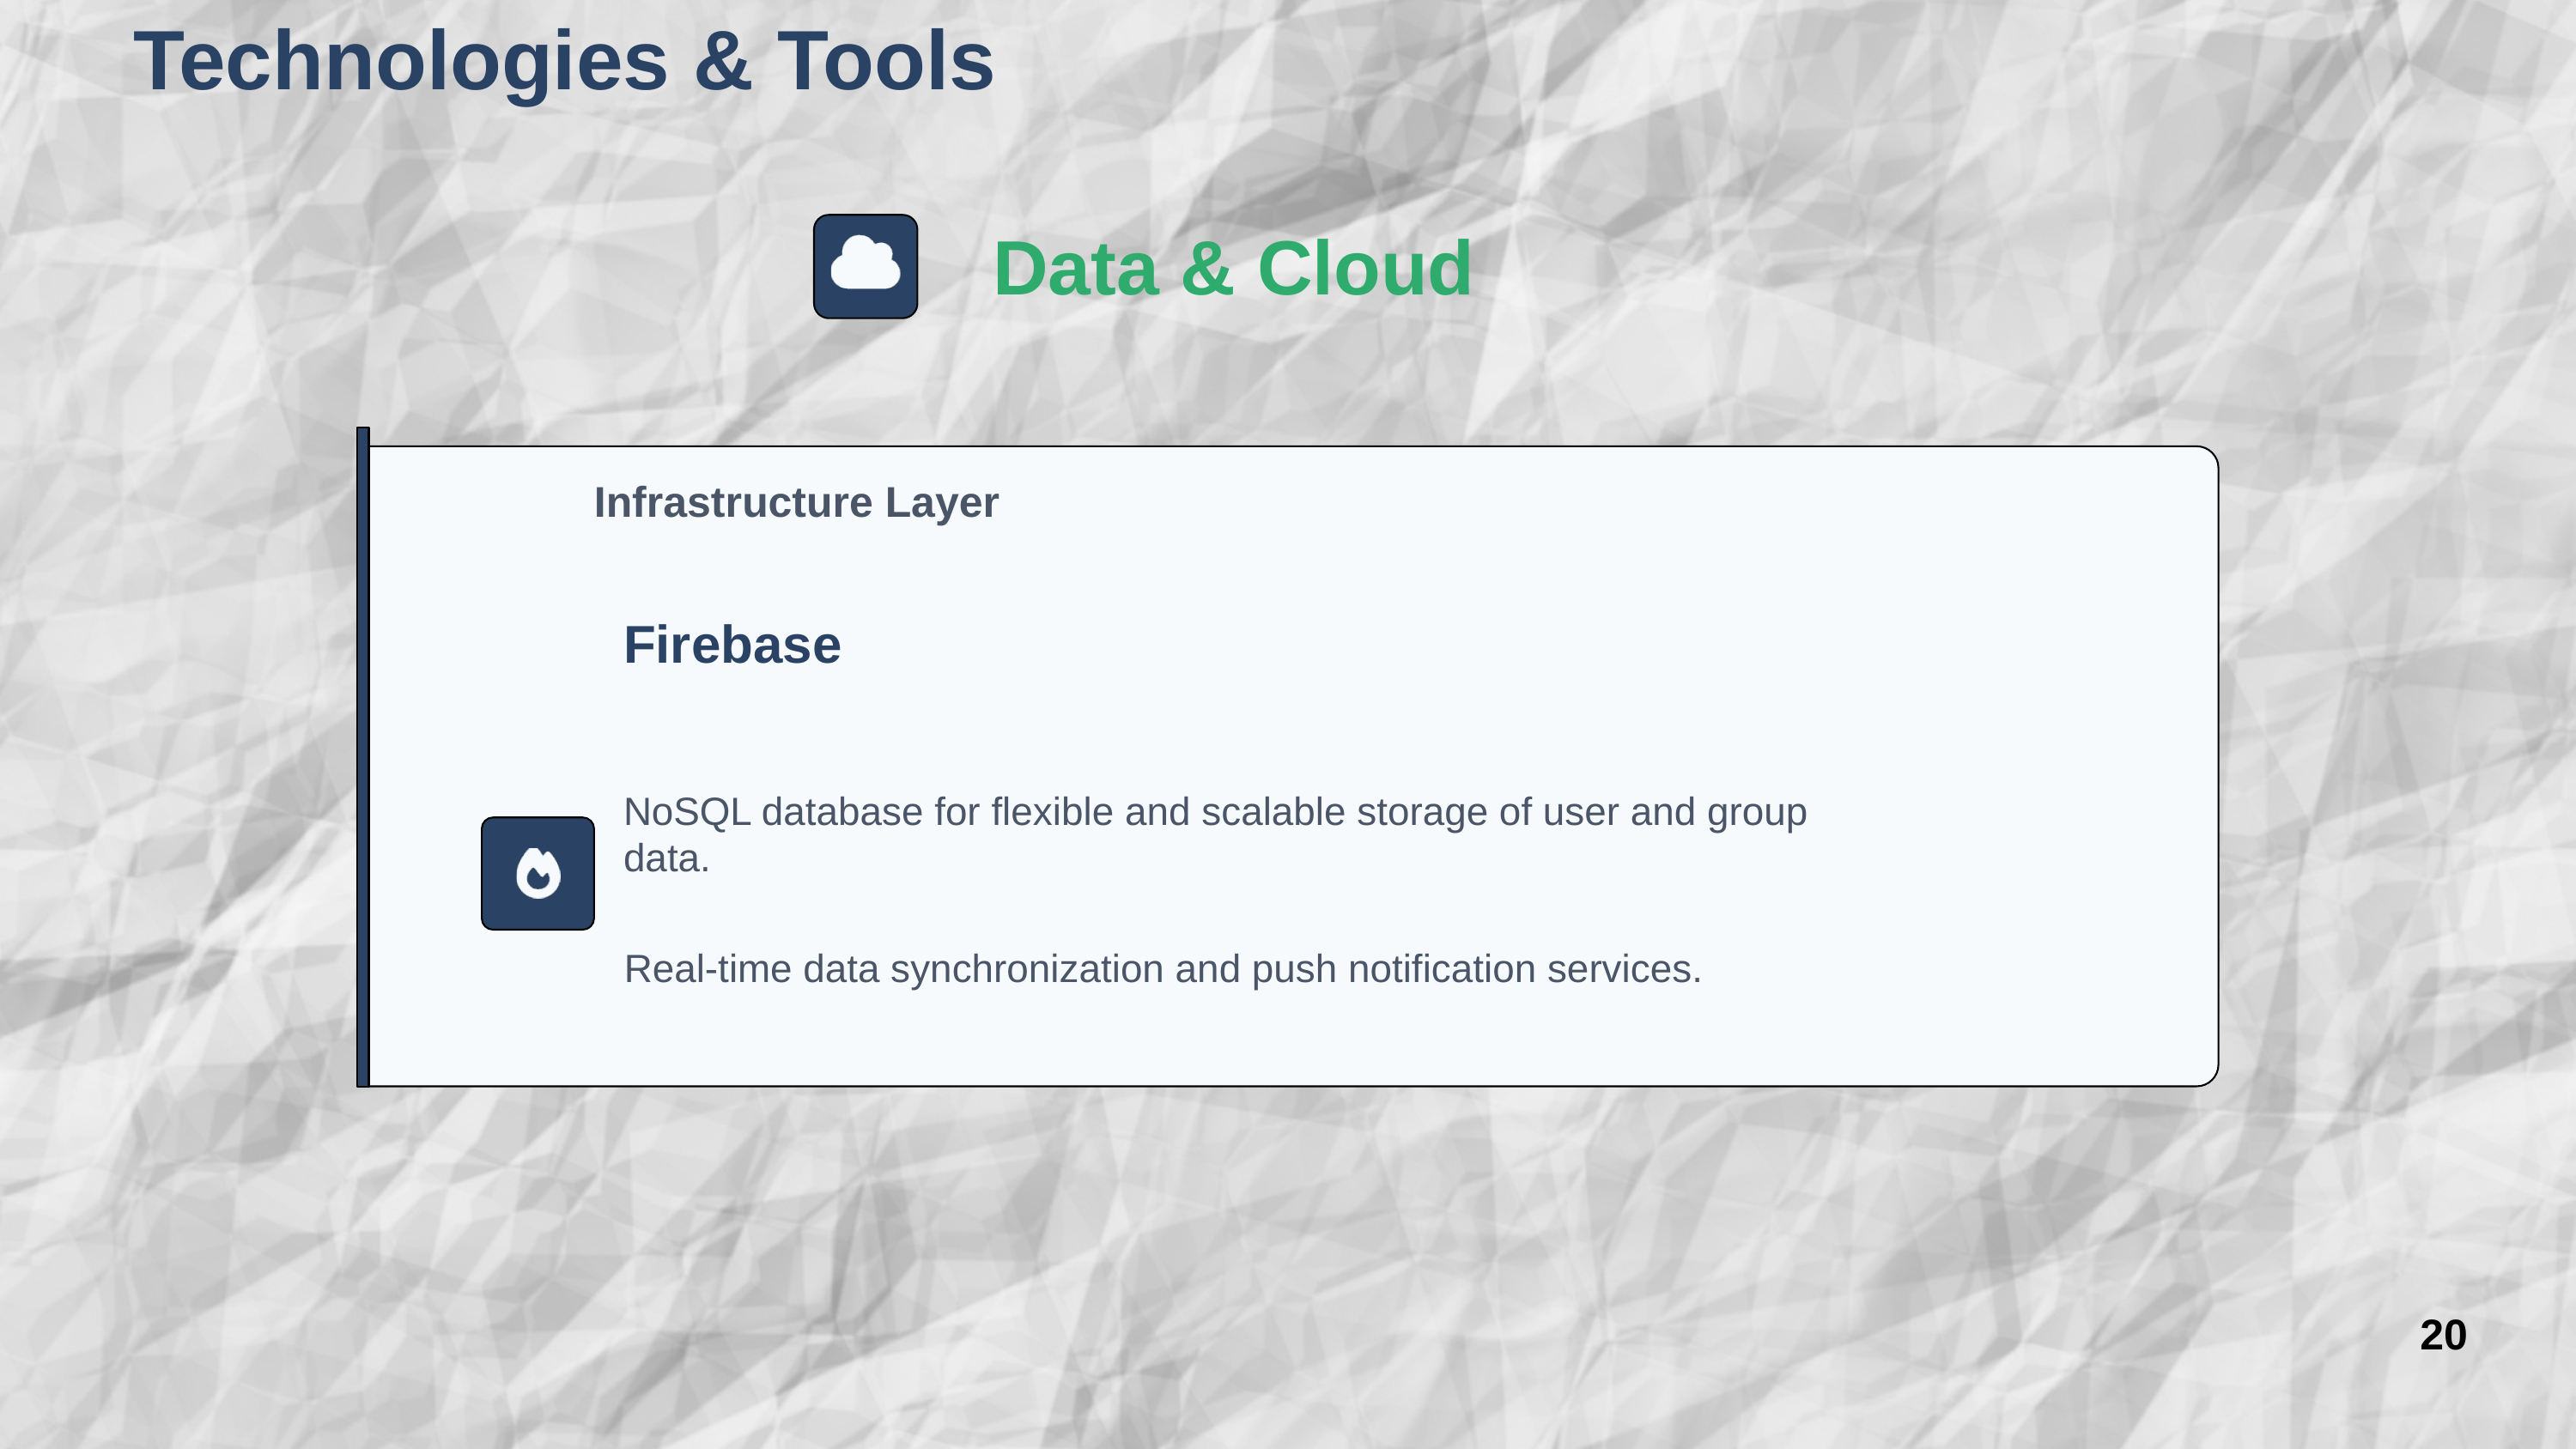

Technologies & Tools
Data & Cloud

Infrastructure Layer
Firebase
NoSQL database for flexible and scalable storage of user and group data.

Real-time data synchronization and push notification services.
20